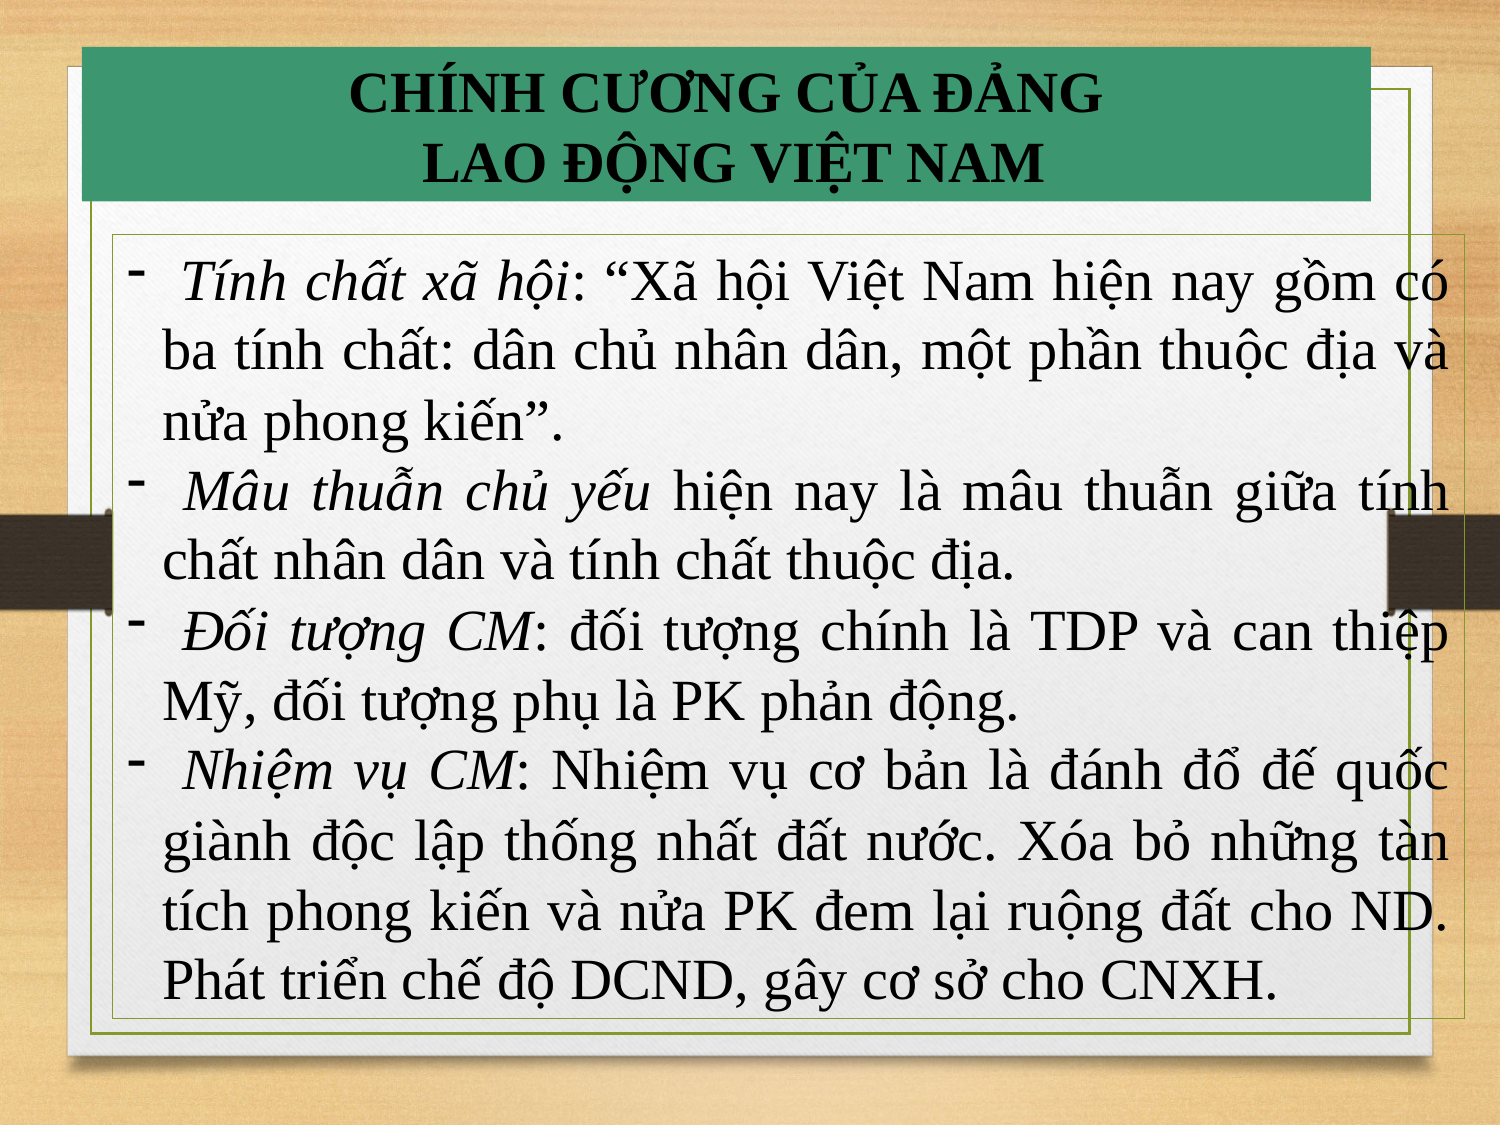

CHÍNH CƯƠNG CỦA ĐẢNG
 LAO ĐỘNG VIỆT NAM
 Tính chất xã hội: “Xã hội Việt Nam hiện nay gồm có ba tính chất: dân chủ nhân dân, một phần thuộc địa và nửa phong kiến”.
 Mâu thuẫn chủ yếu hiện nay là mâu thuẫn giữa tính chất nhân dân và tính chất thuộc địa.
 Đối tượng CM: đối tượng chính là TDP và can thiệp Mỹ, đối tượng phụ là PK phản động.
 Nhiệm vụ CM: Nhiệm vụ cơ bản là đánh đổ đế quốc giành độc lập thống nhất đất nước. Xóa bỏ những tàn tích phong kiến và nửa PK đem lại ruộng đất cho ND. Phát triển chế độ DCND, gây cơ sở cho CNXH.